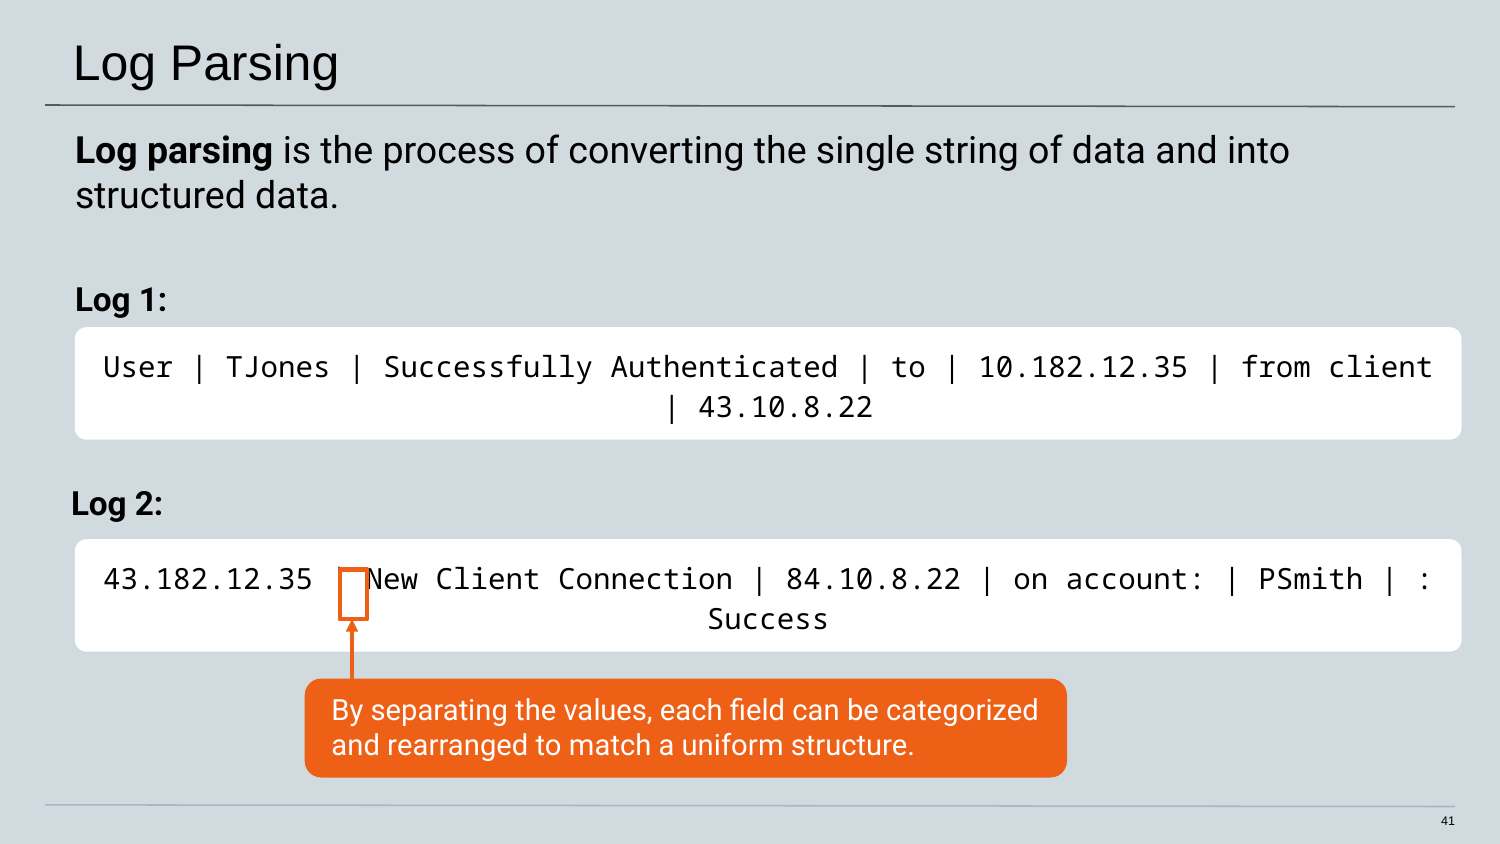

# Log Parsing
Log parsing is the process of converting the single string of data and into structured data.
User | TJones | Successfully Authenticated | to | 10.182.12.35 | from client | 43.10.8.22
Log 1:

Log 2:
43.182.12.35 | New Client Connection | 84.10.8.22 | on account: | PSmith | : Success

By separating the values, each field can be categorized and rearranged to match a uniform structure.
41